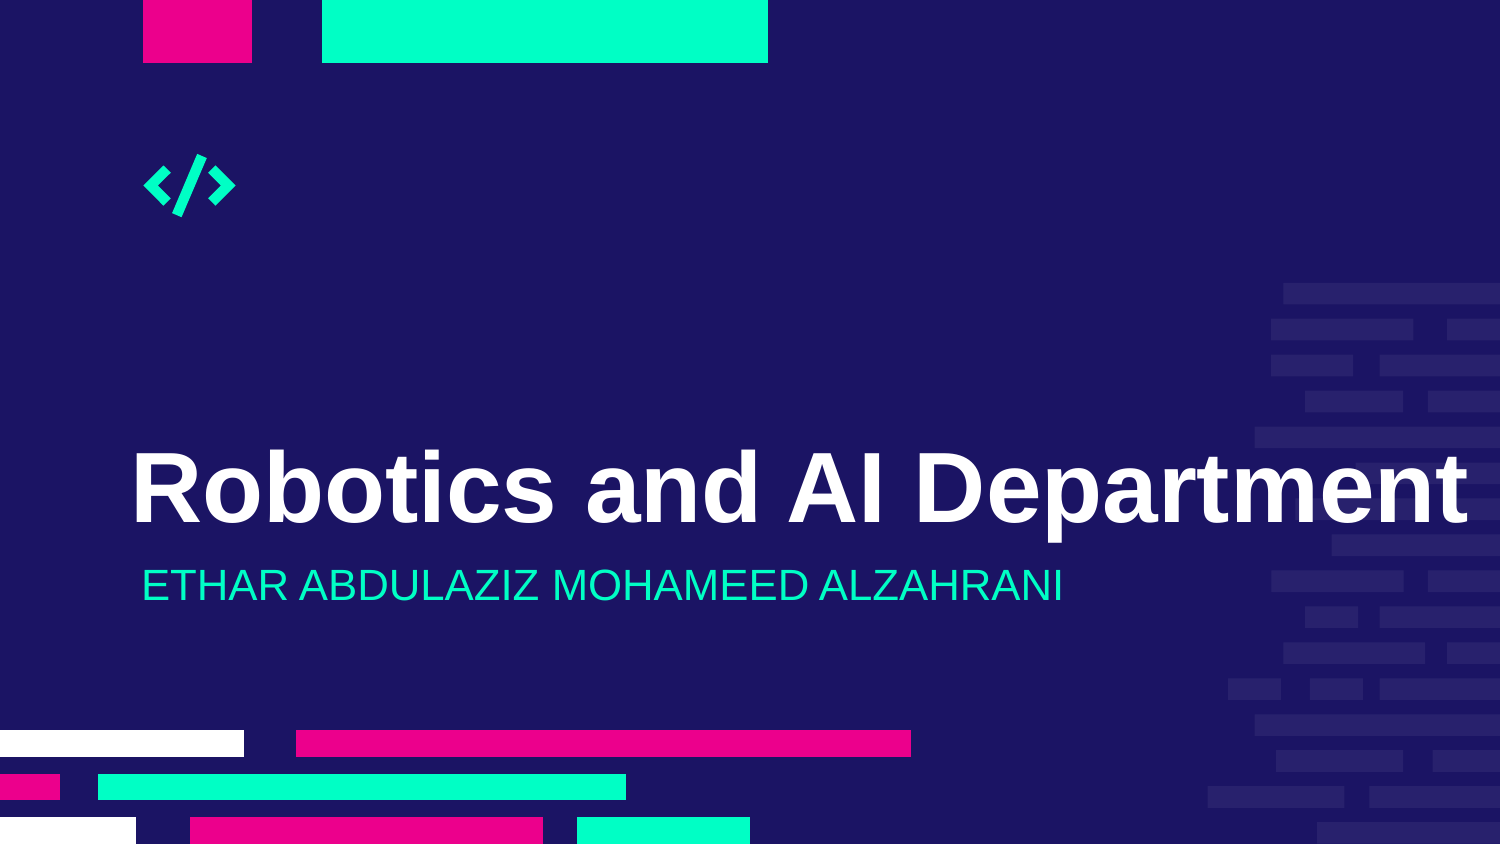

# Robotics and AI Department
ETHAR ABDULAZIZ MOHAMEED ALZAHRANI